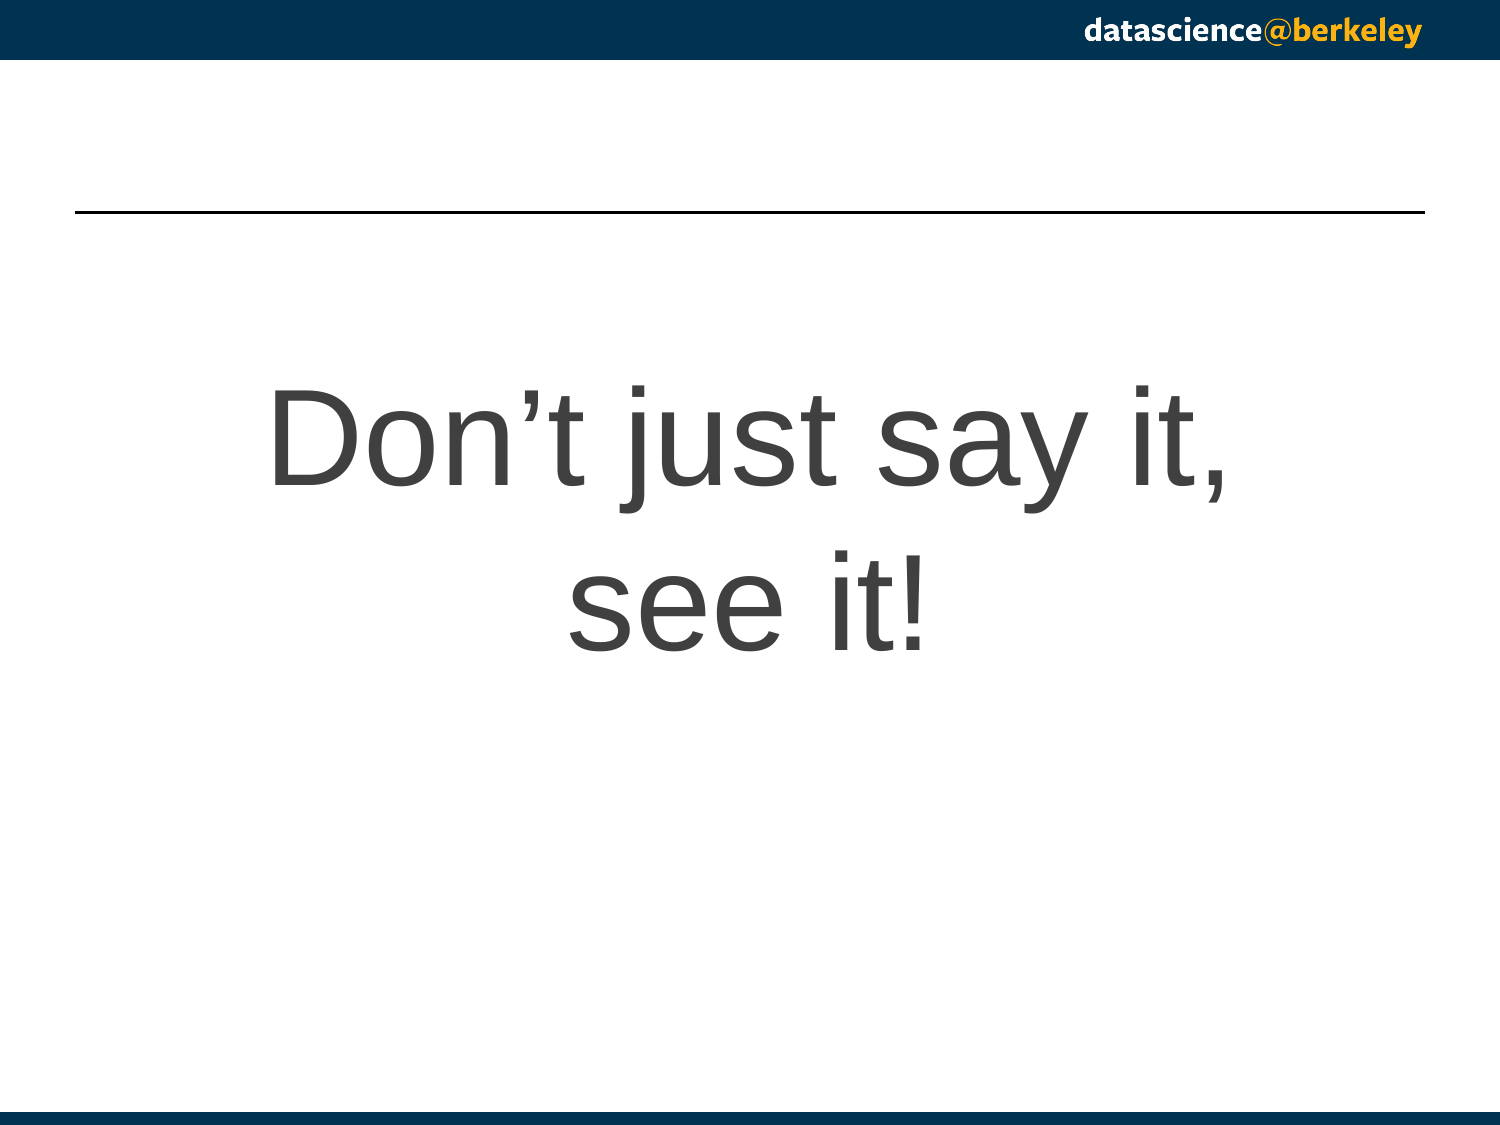

#

Don’t just say it,
see it!